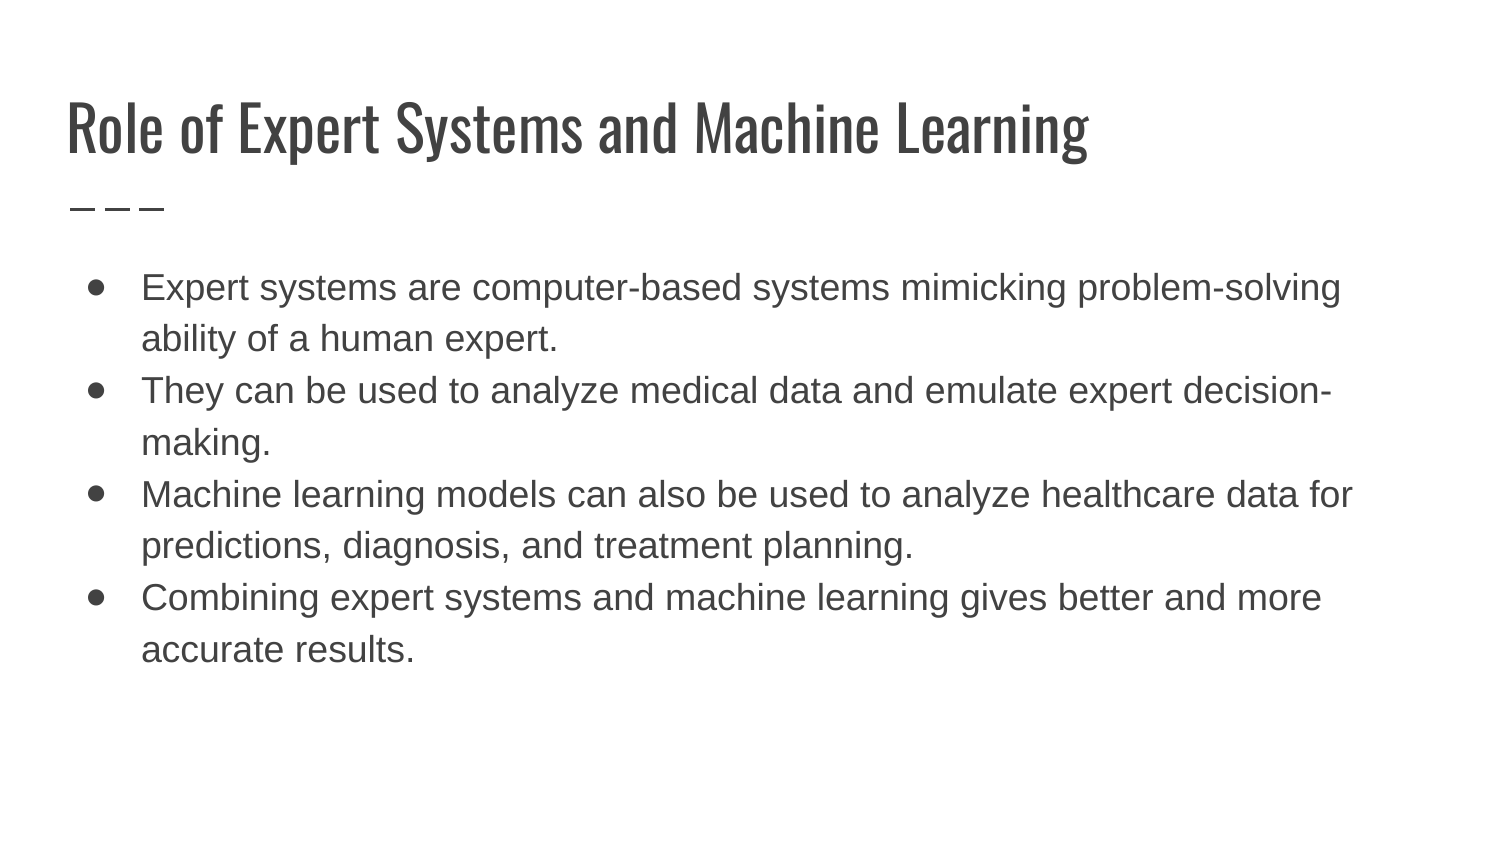

# Role of Expert Systems and Machine Learning
Expert systems are computer-based systems mimicking problem-solving ability of a human expert.
They can be used to analyze medical data and emulate expert decision-making.
Machine learning models can also be used to analyze healthcare data for predictions, diagnosis, and treatment planning.
Combining expert systems and machine learning gives better and more accurate results.